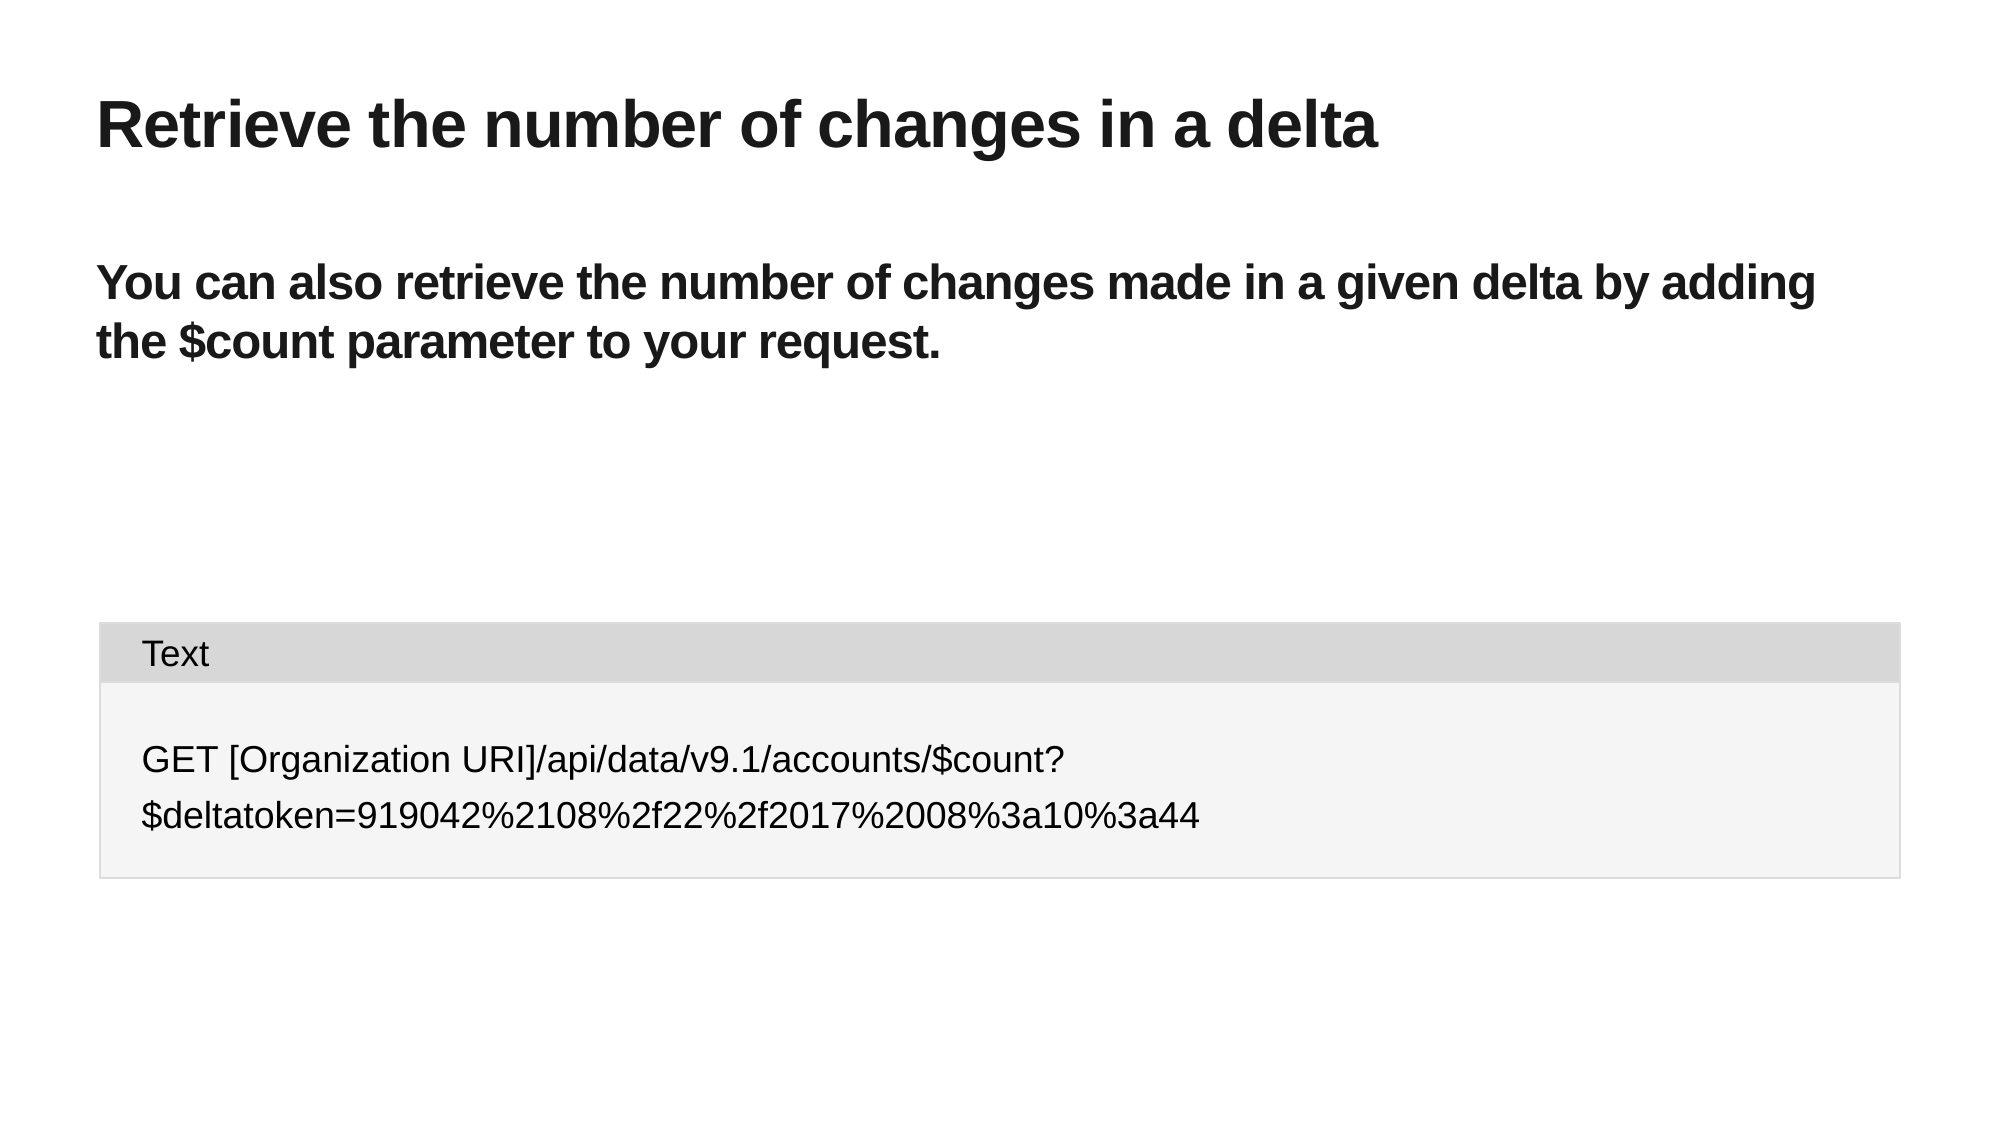

# Retrieve the number of changes in a delta
You can also retrieve the number of changes made in a given delta by adding the $count parameter to your request.
Text
GET [Organization URI]/api/data/v9.1/accounts/$count?$deltatoken=919042%2108%2f22%2f2017%2008%3a10%3a44